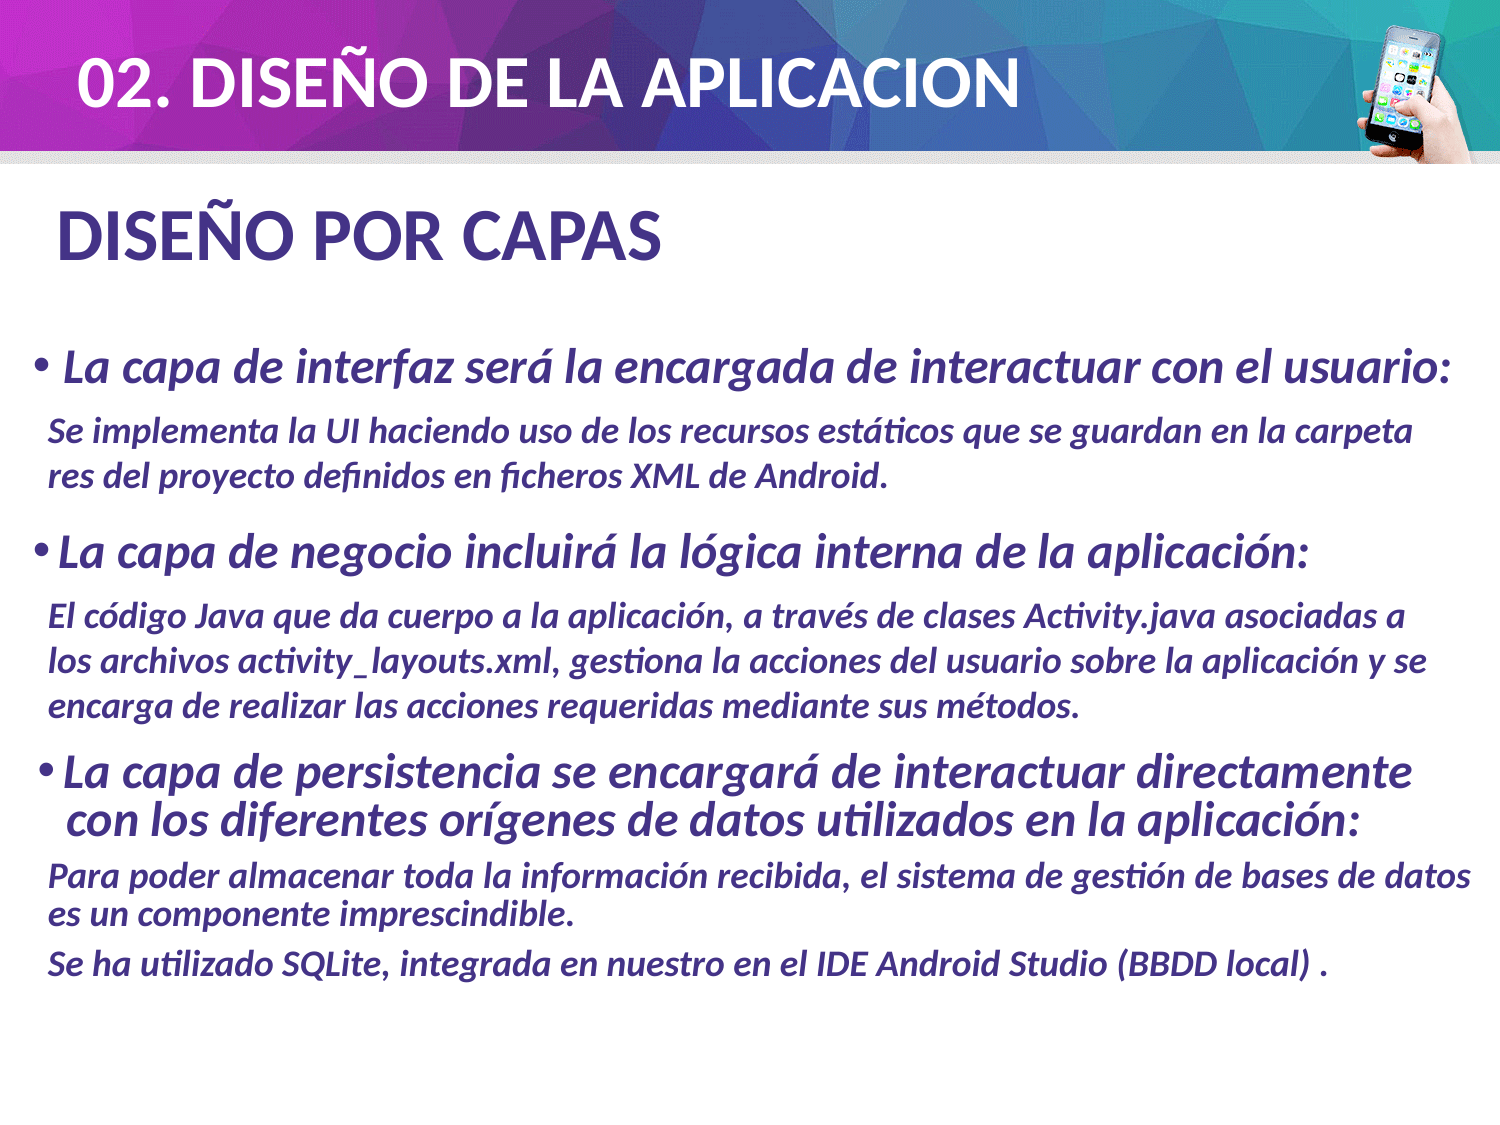

02. DISEÑO DE LA APLICACION
DISEÑO POR CAPAS
La capa de interfaz será la encargada de interactuar con el usuario:
Se implementa la UI haciendo uso de los recursos estáticos que se guardan en la carpeta
res del proyecto definidos en ficheros XML de Android.
La capa de negocio incluirá la lógica interna de la aplicación:
El código Java que da cuerpo a la aplicación, a través de clases Activity.java asociadas a
los archivos activity_layouts.xml, gestiona la acciones del usuario sobre la aplicación y se
encarga de realizar las acciones requeridas mediante sus métodos.
La capa de persistencia se encargará de interactuar directamente
   con los diferentes orígenes de datos utilizados en la aplicación:
Para poder almacenar toda la información recibida, el sistema de gestión de bases de datos es un componente imprescindible.
Se ha utilizado SQLite, integrada en nuestro en el IDE Android Studio (BBDD local) .